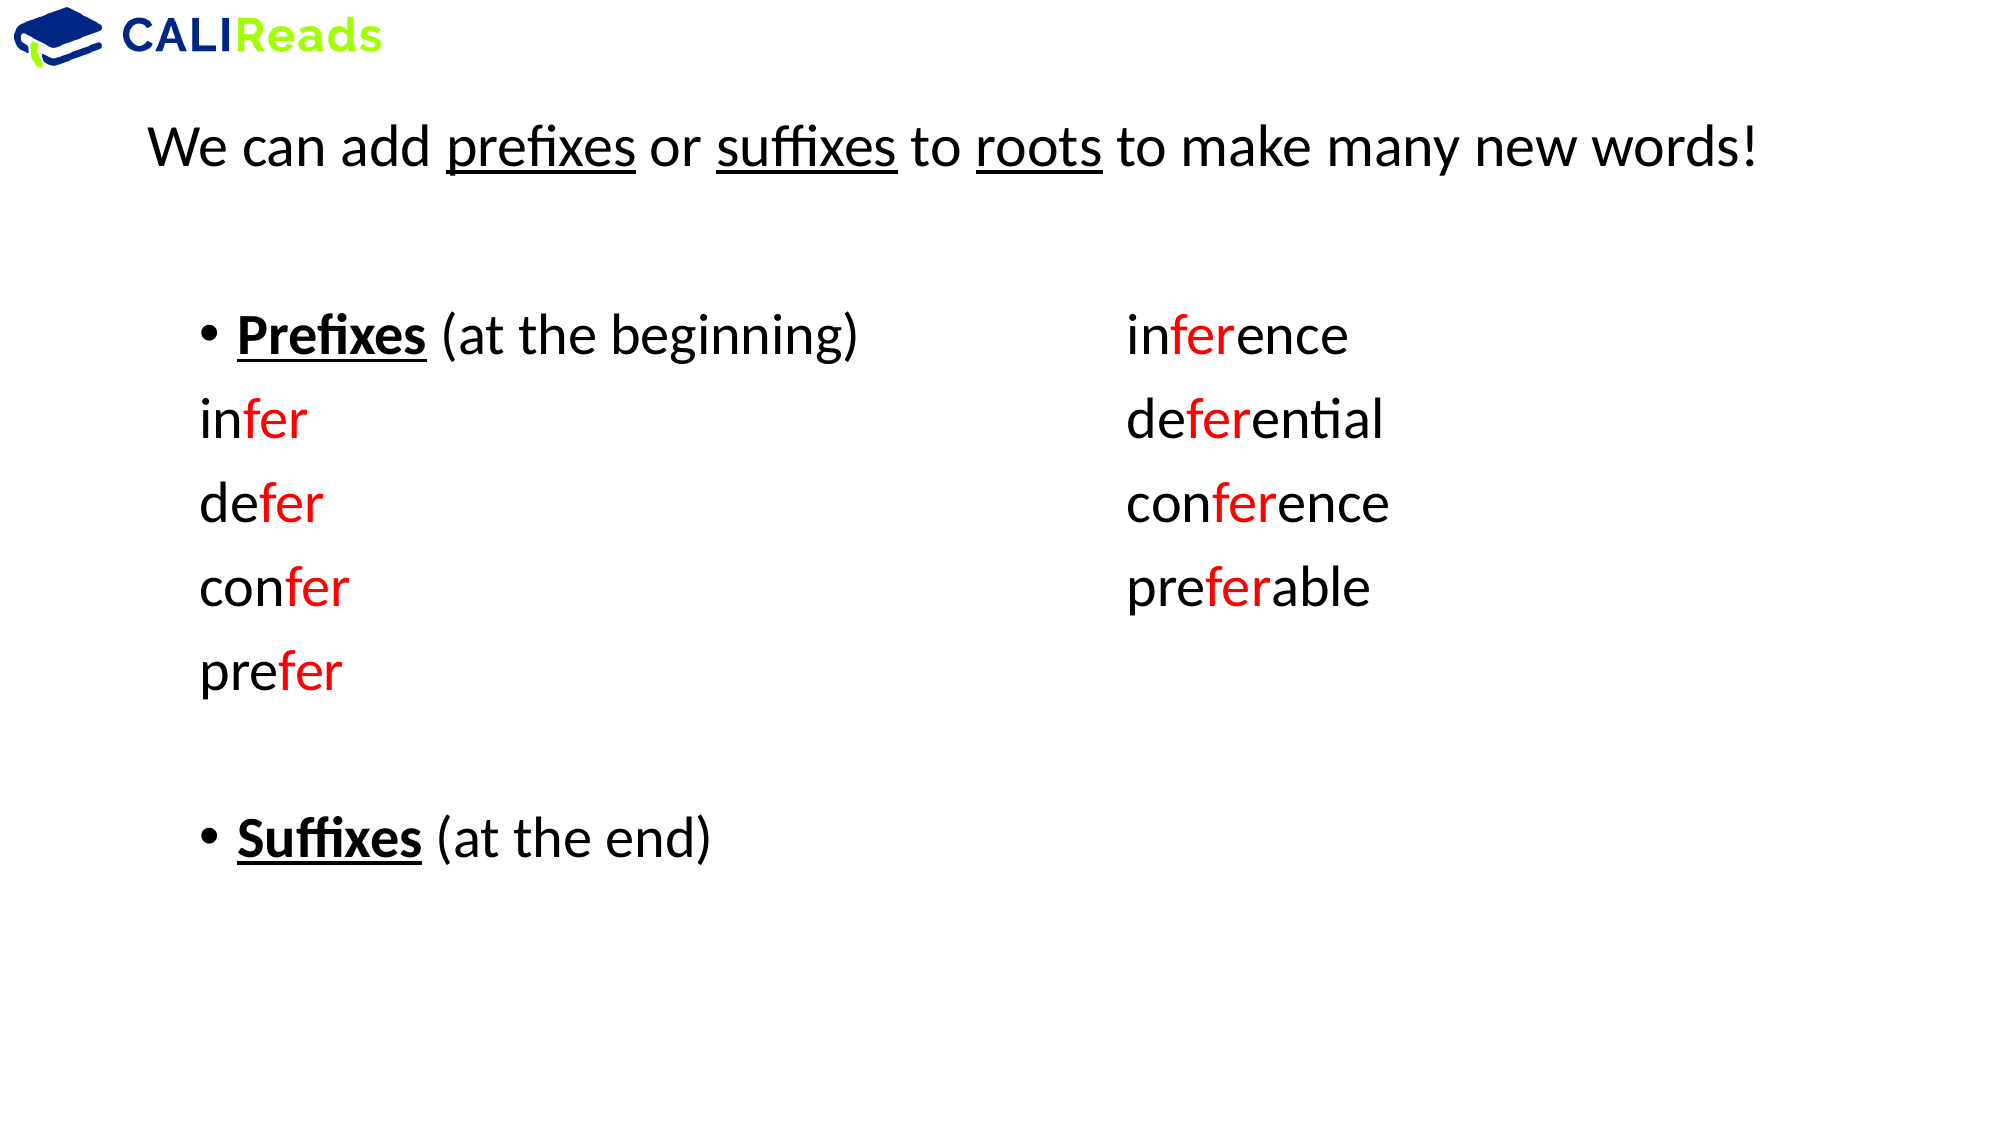

# We can add prefixes or suffixes to roots to make many new words!
Prefixes (at the beginning)
infer
defer
confer
prefer

Suffixes (at the end)
inference
deferential
conference
preferable